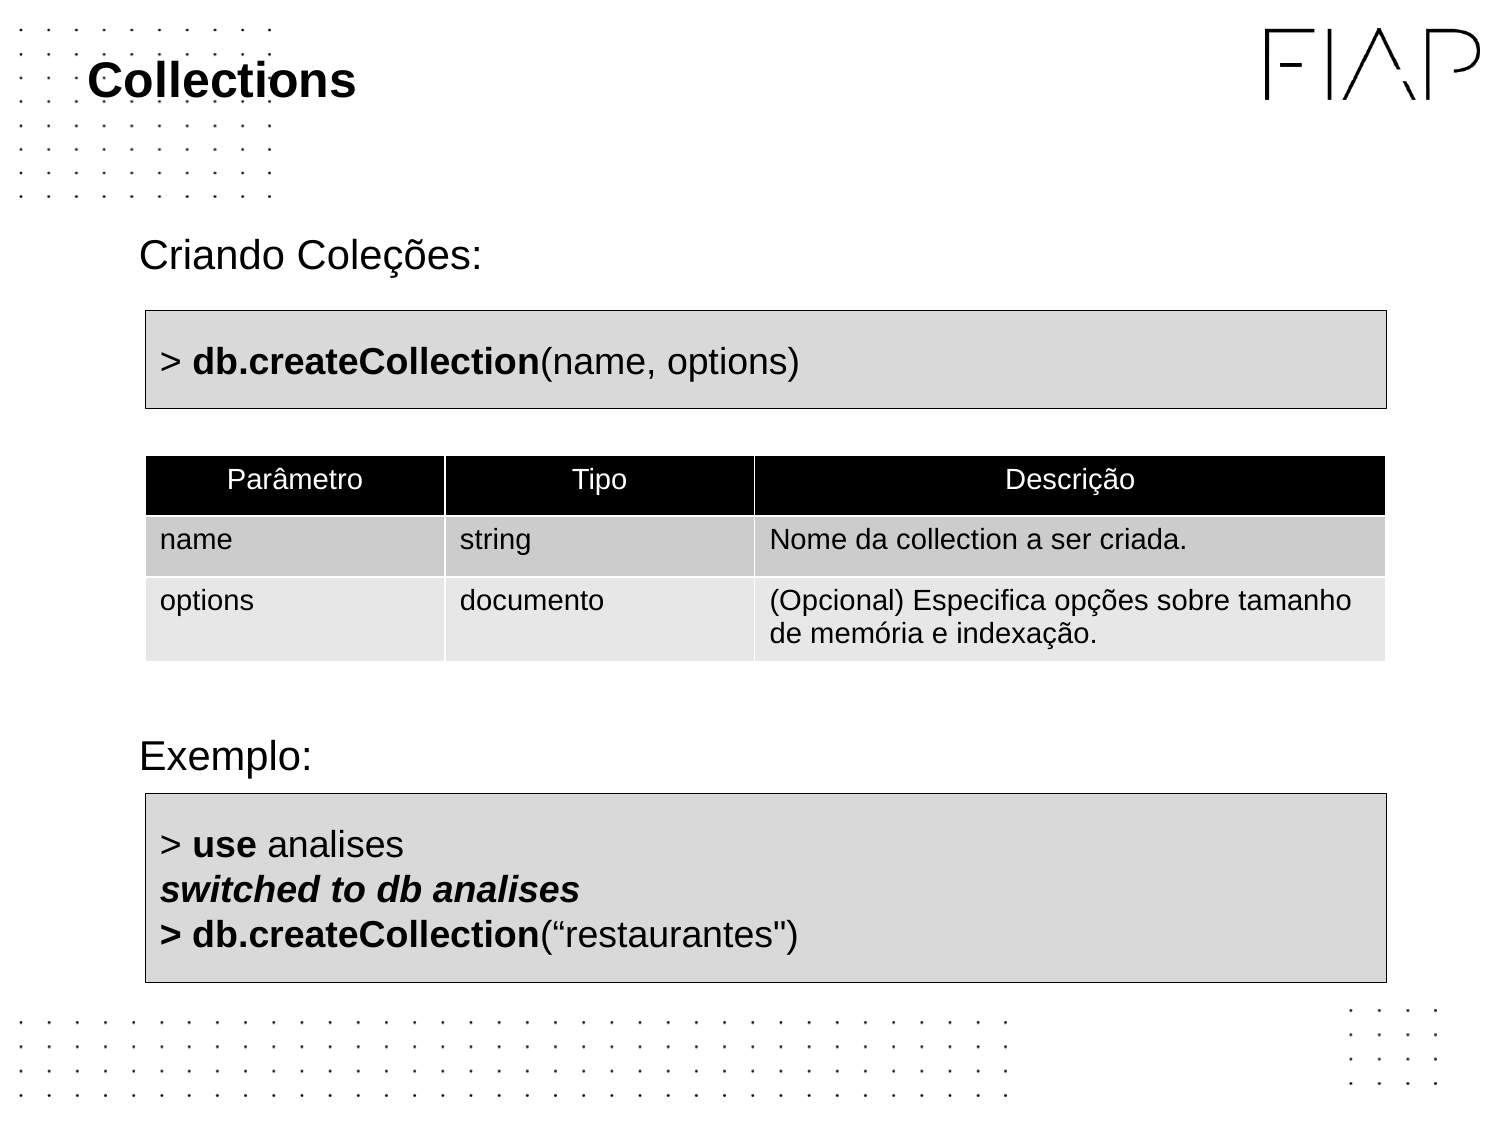

# Collections
Criando Coleções:

Exemplo:
> db.createCollection(name, options)
| Parâmetro | Tipo | Descrição |
| --- | --- | --- |
| name | string | Nome da collection a ser criada. |
| options | documento | (Opcional) Especifica opções sobre tamanho de memória e indexação. |
> use analises
switched to db analises
> db.createCollection(“restaurantes")